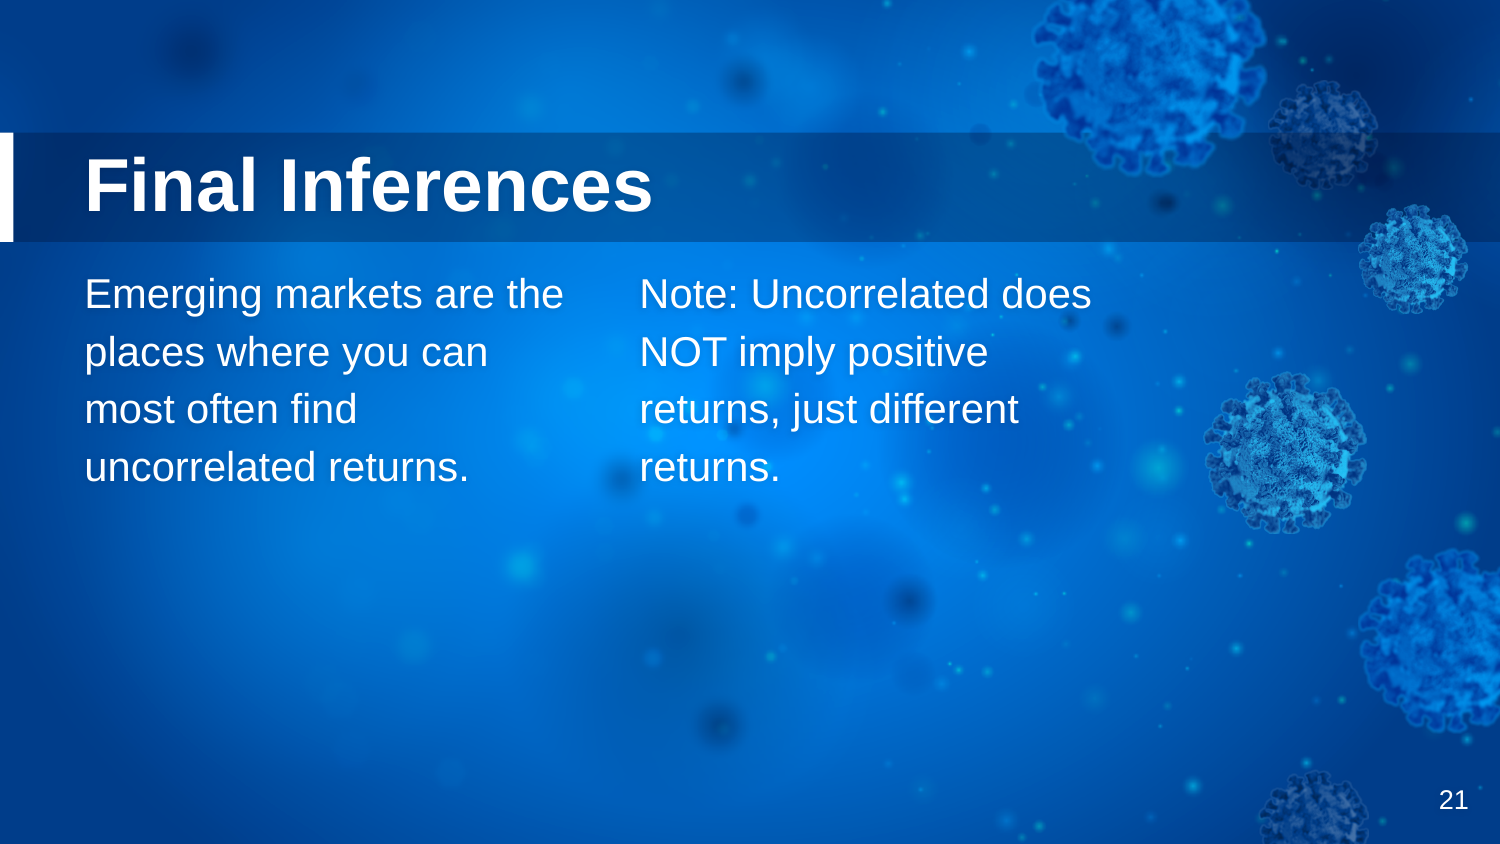

# Final Inferences
Emerging markets are the places where you can most often find uncorrelated returns.
Note: Uncorrelated does NOT imply positive returns, just different returns.
21